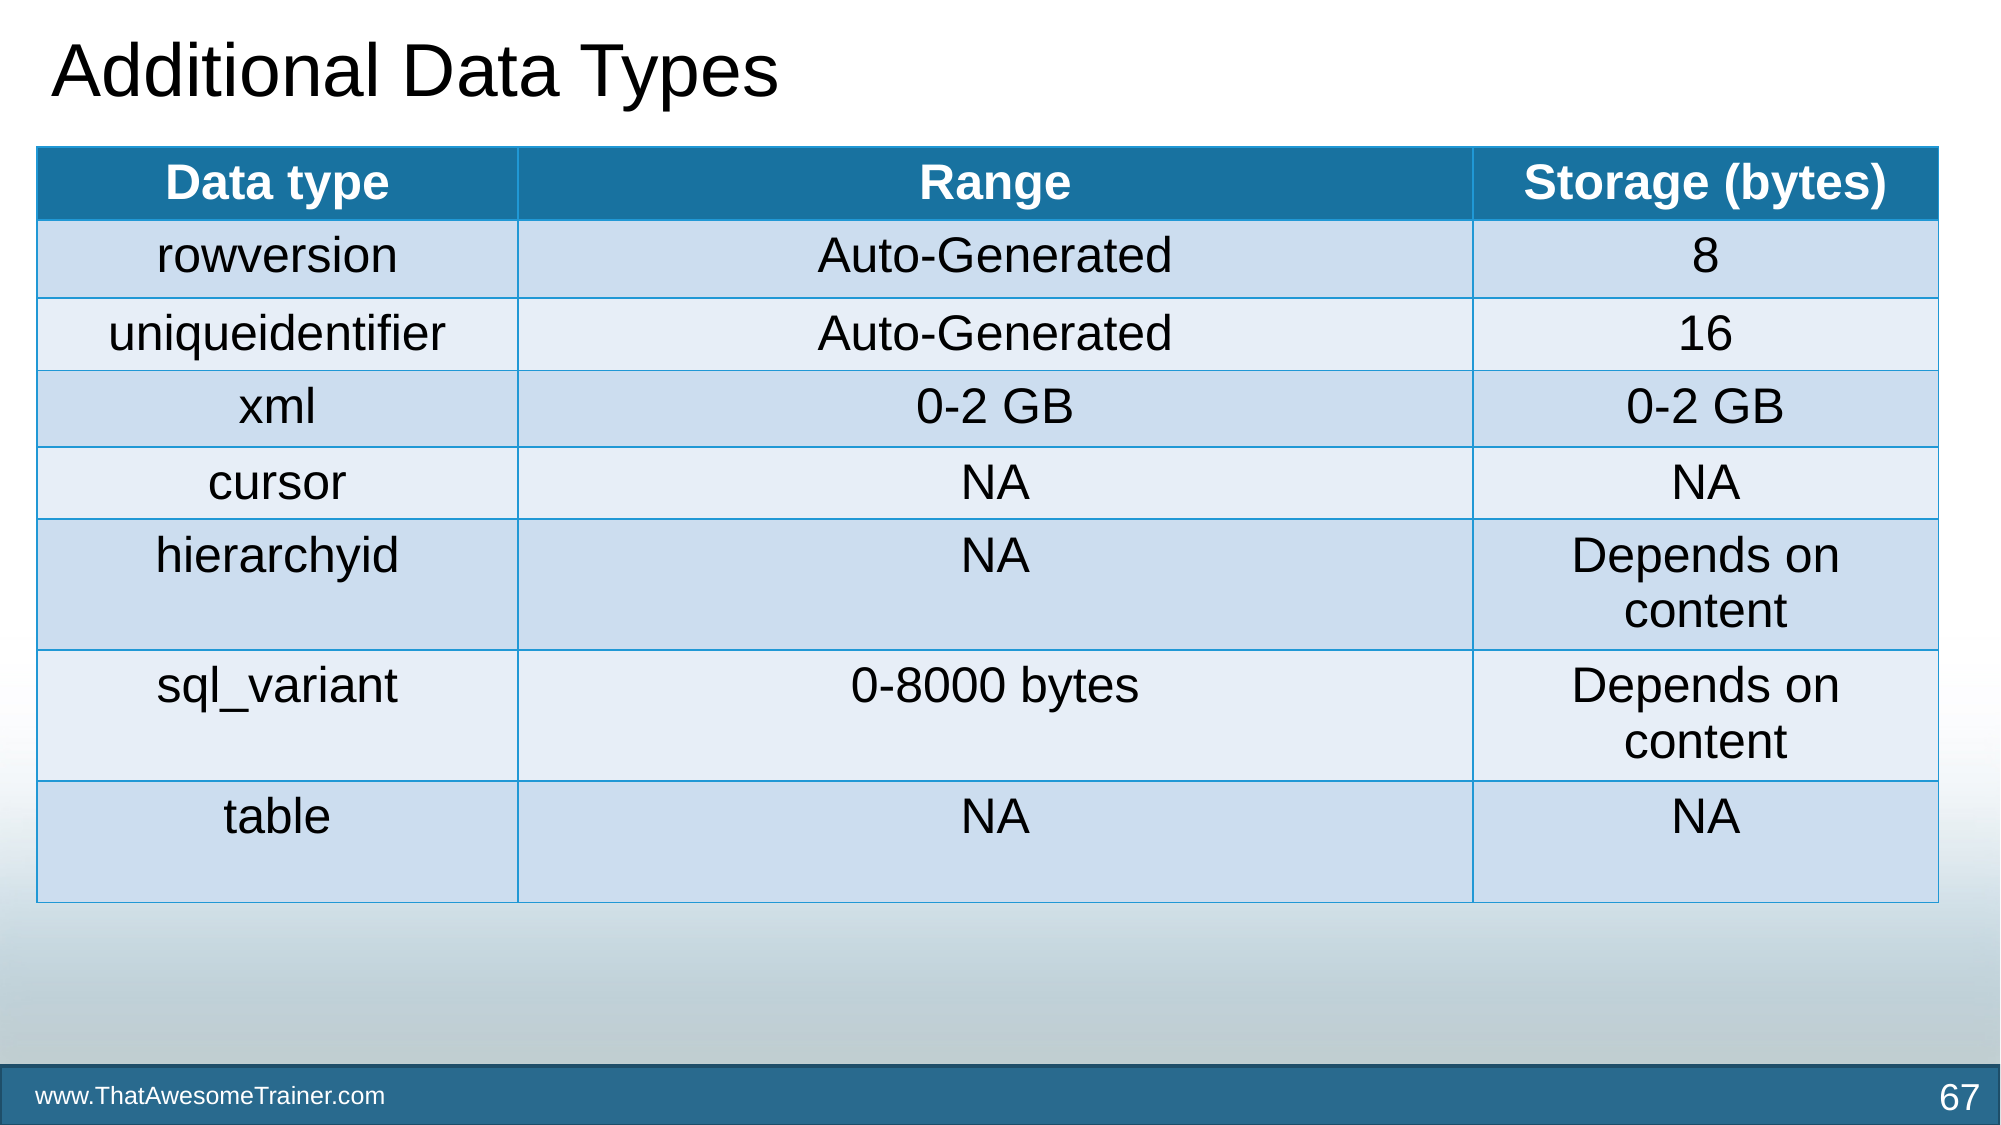

Additional Data Types

| Data type | Range | Storage (bytes) |
| --- | --- | --- |
| rowversion | Auto-Generated | 8 |
| uniqueidentifier | Auto-Generated | 16 |
| xml | 0-2 GB | 0-2 GB |
| cursor | NA | NA |
| hierarchyid | NA | Depends on content |
| sql\_variant | 0-8000 bytes | Depends on content |
| table | NA | NA |